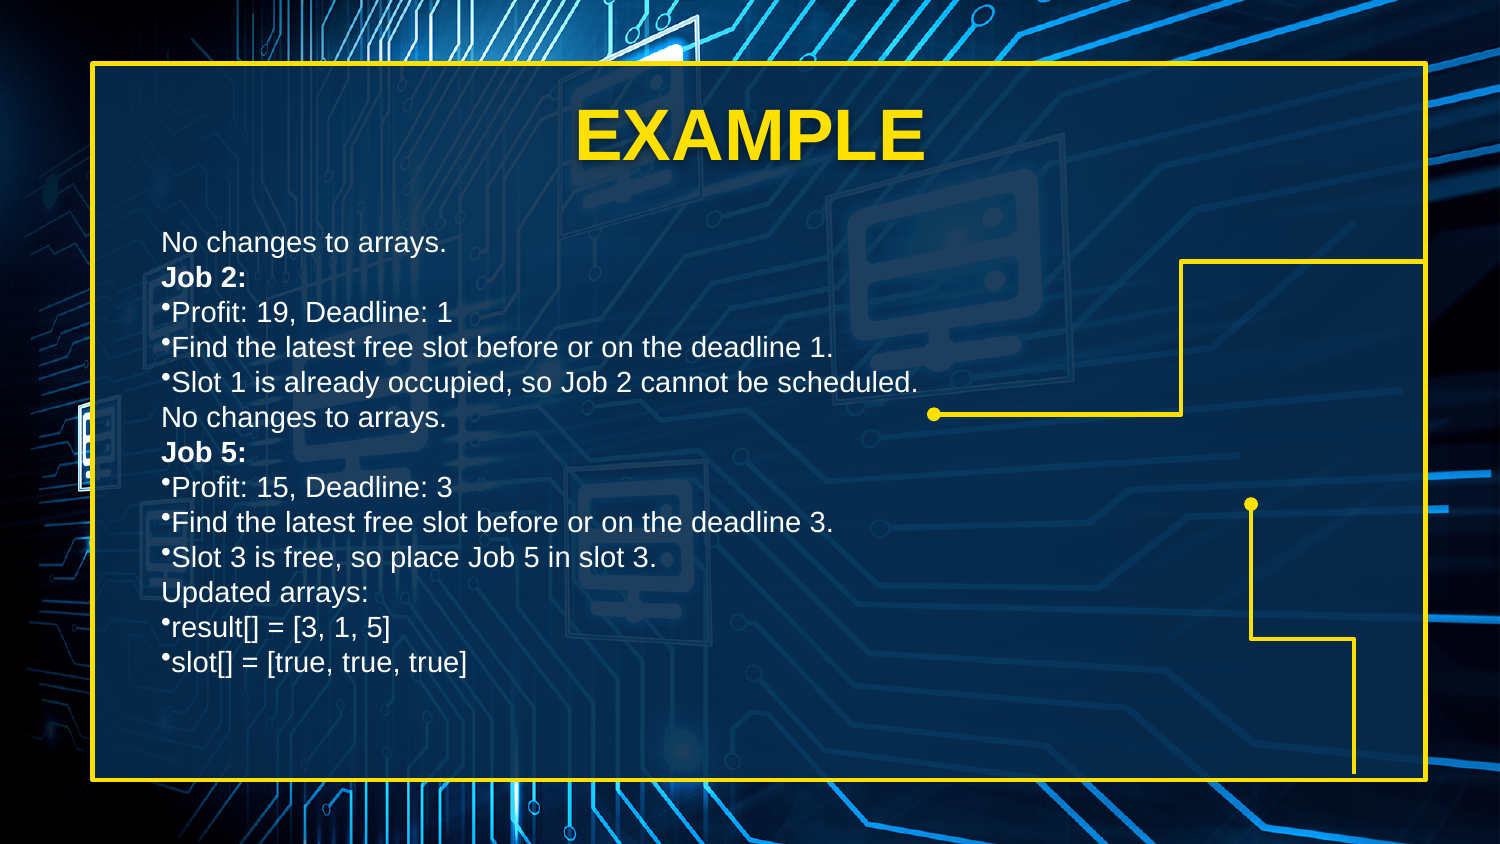

# EXAMPLE
No changes to arrays.
Job 2:
Profit: 19, Deadline: 1
Find the latest free slot before or on the deadline 1.
Slot 1 is already occupied, so Job 2 cannot be scheduled.
No changes to arrays.
Job 5:
Profit: 15, Deadline: 3
Find the latest free slot before or on the deadline 3.
Slot 3 is free, so place Job 5 in slot 3.
Updated arrays:
result[] = [3, 1, 5]
slot[] = [true, true, true]